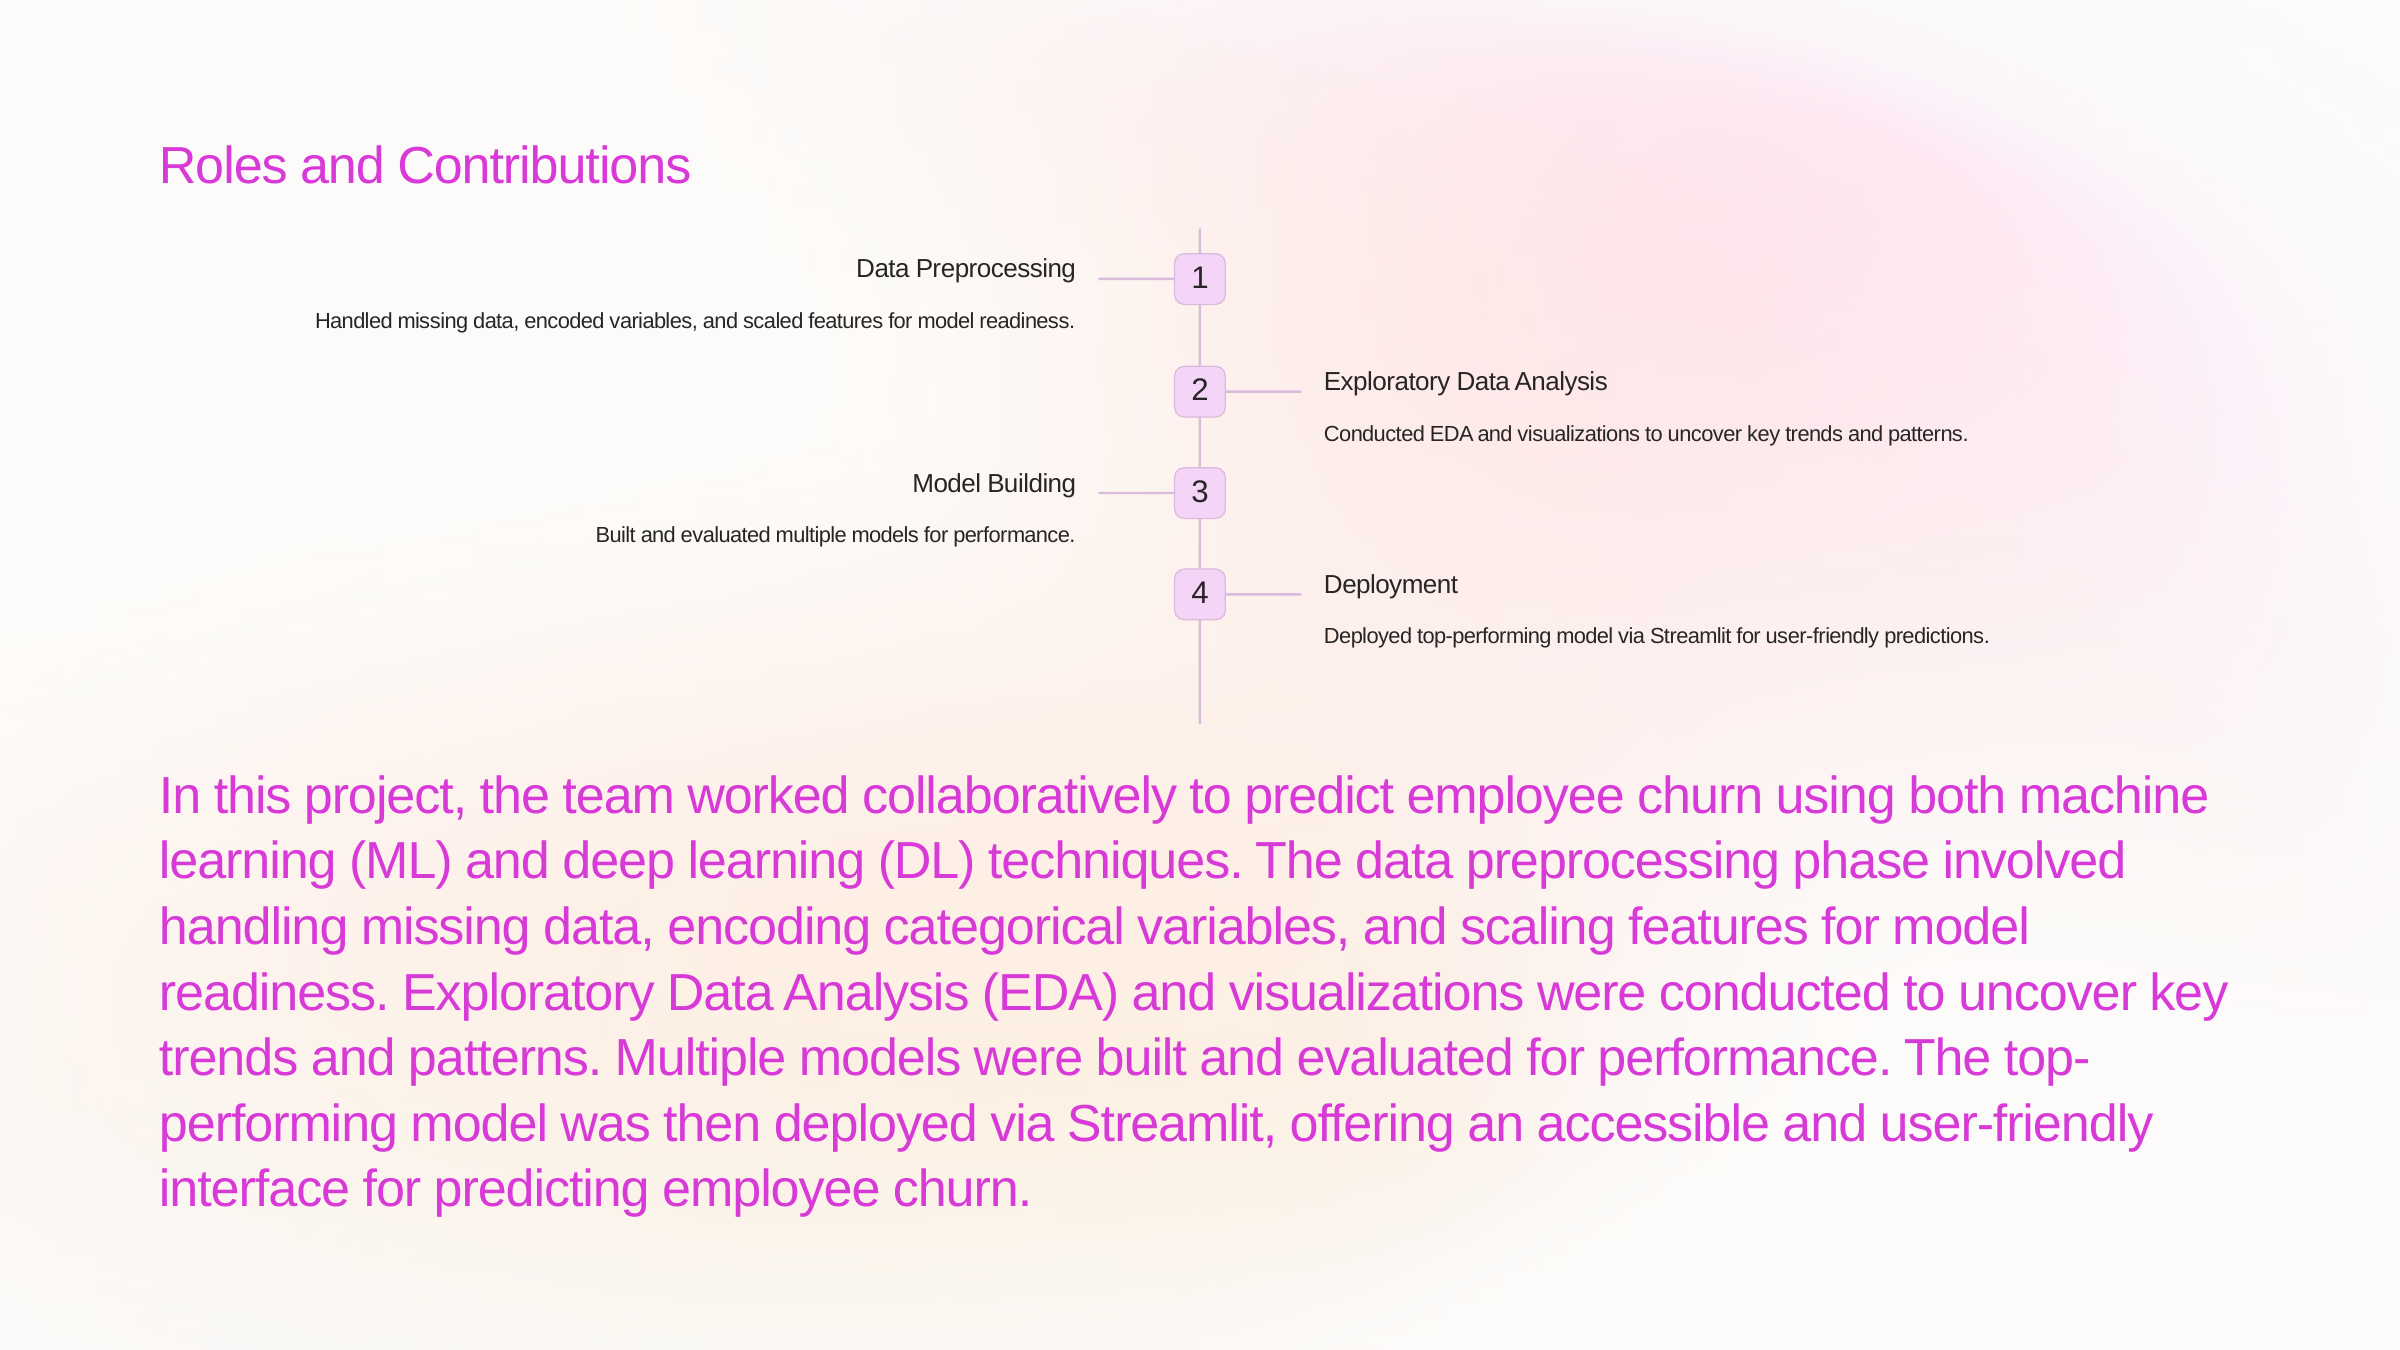

Roles and Contributions

Data Preprocessing

1

Handled missing data, encoded variables, and scaled features for model readiness.
Exploratory Data Analysis

2

Conducted EDA and visualizations to uncover key trends and patterns.
Model Building

3

Built and evaluated multiple models for performance.
Deployment

4

Deployed top-performing model via Streamlit for user-friendly predictions.
In this project, the team worked collaboratively to predict employee churn using both machine learning (ML) and deep learning (DL) techniques. The data preprocessing phase involved handling missing data, encoding categorical variables, and scaling features for model readiness. Exploratory Data Analysis (EDA) and visualizations were conducted to uncover key trends and patterns. Multiple models were built and evaluated for performance. The top-performing model was then deployed via Streamlit, offering an accessible and user-friendly interface for predicting employee churn.